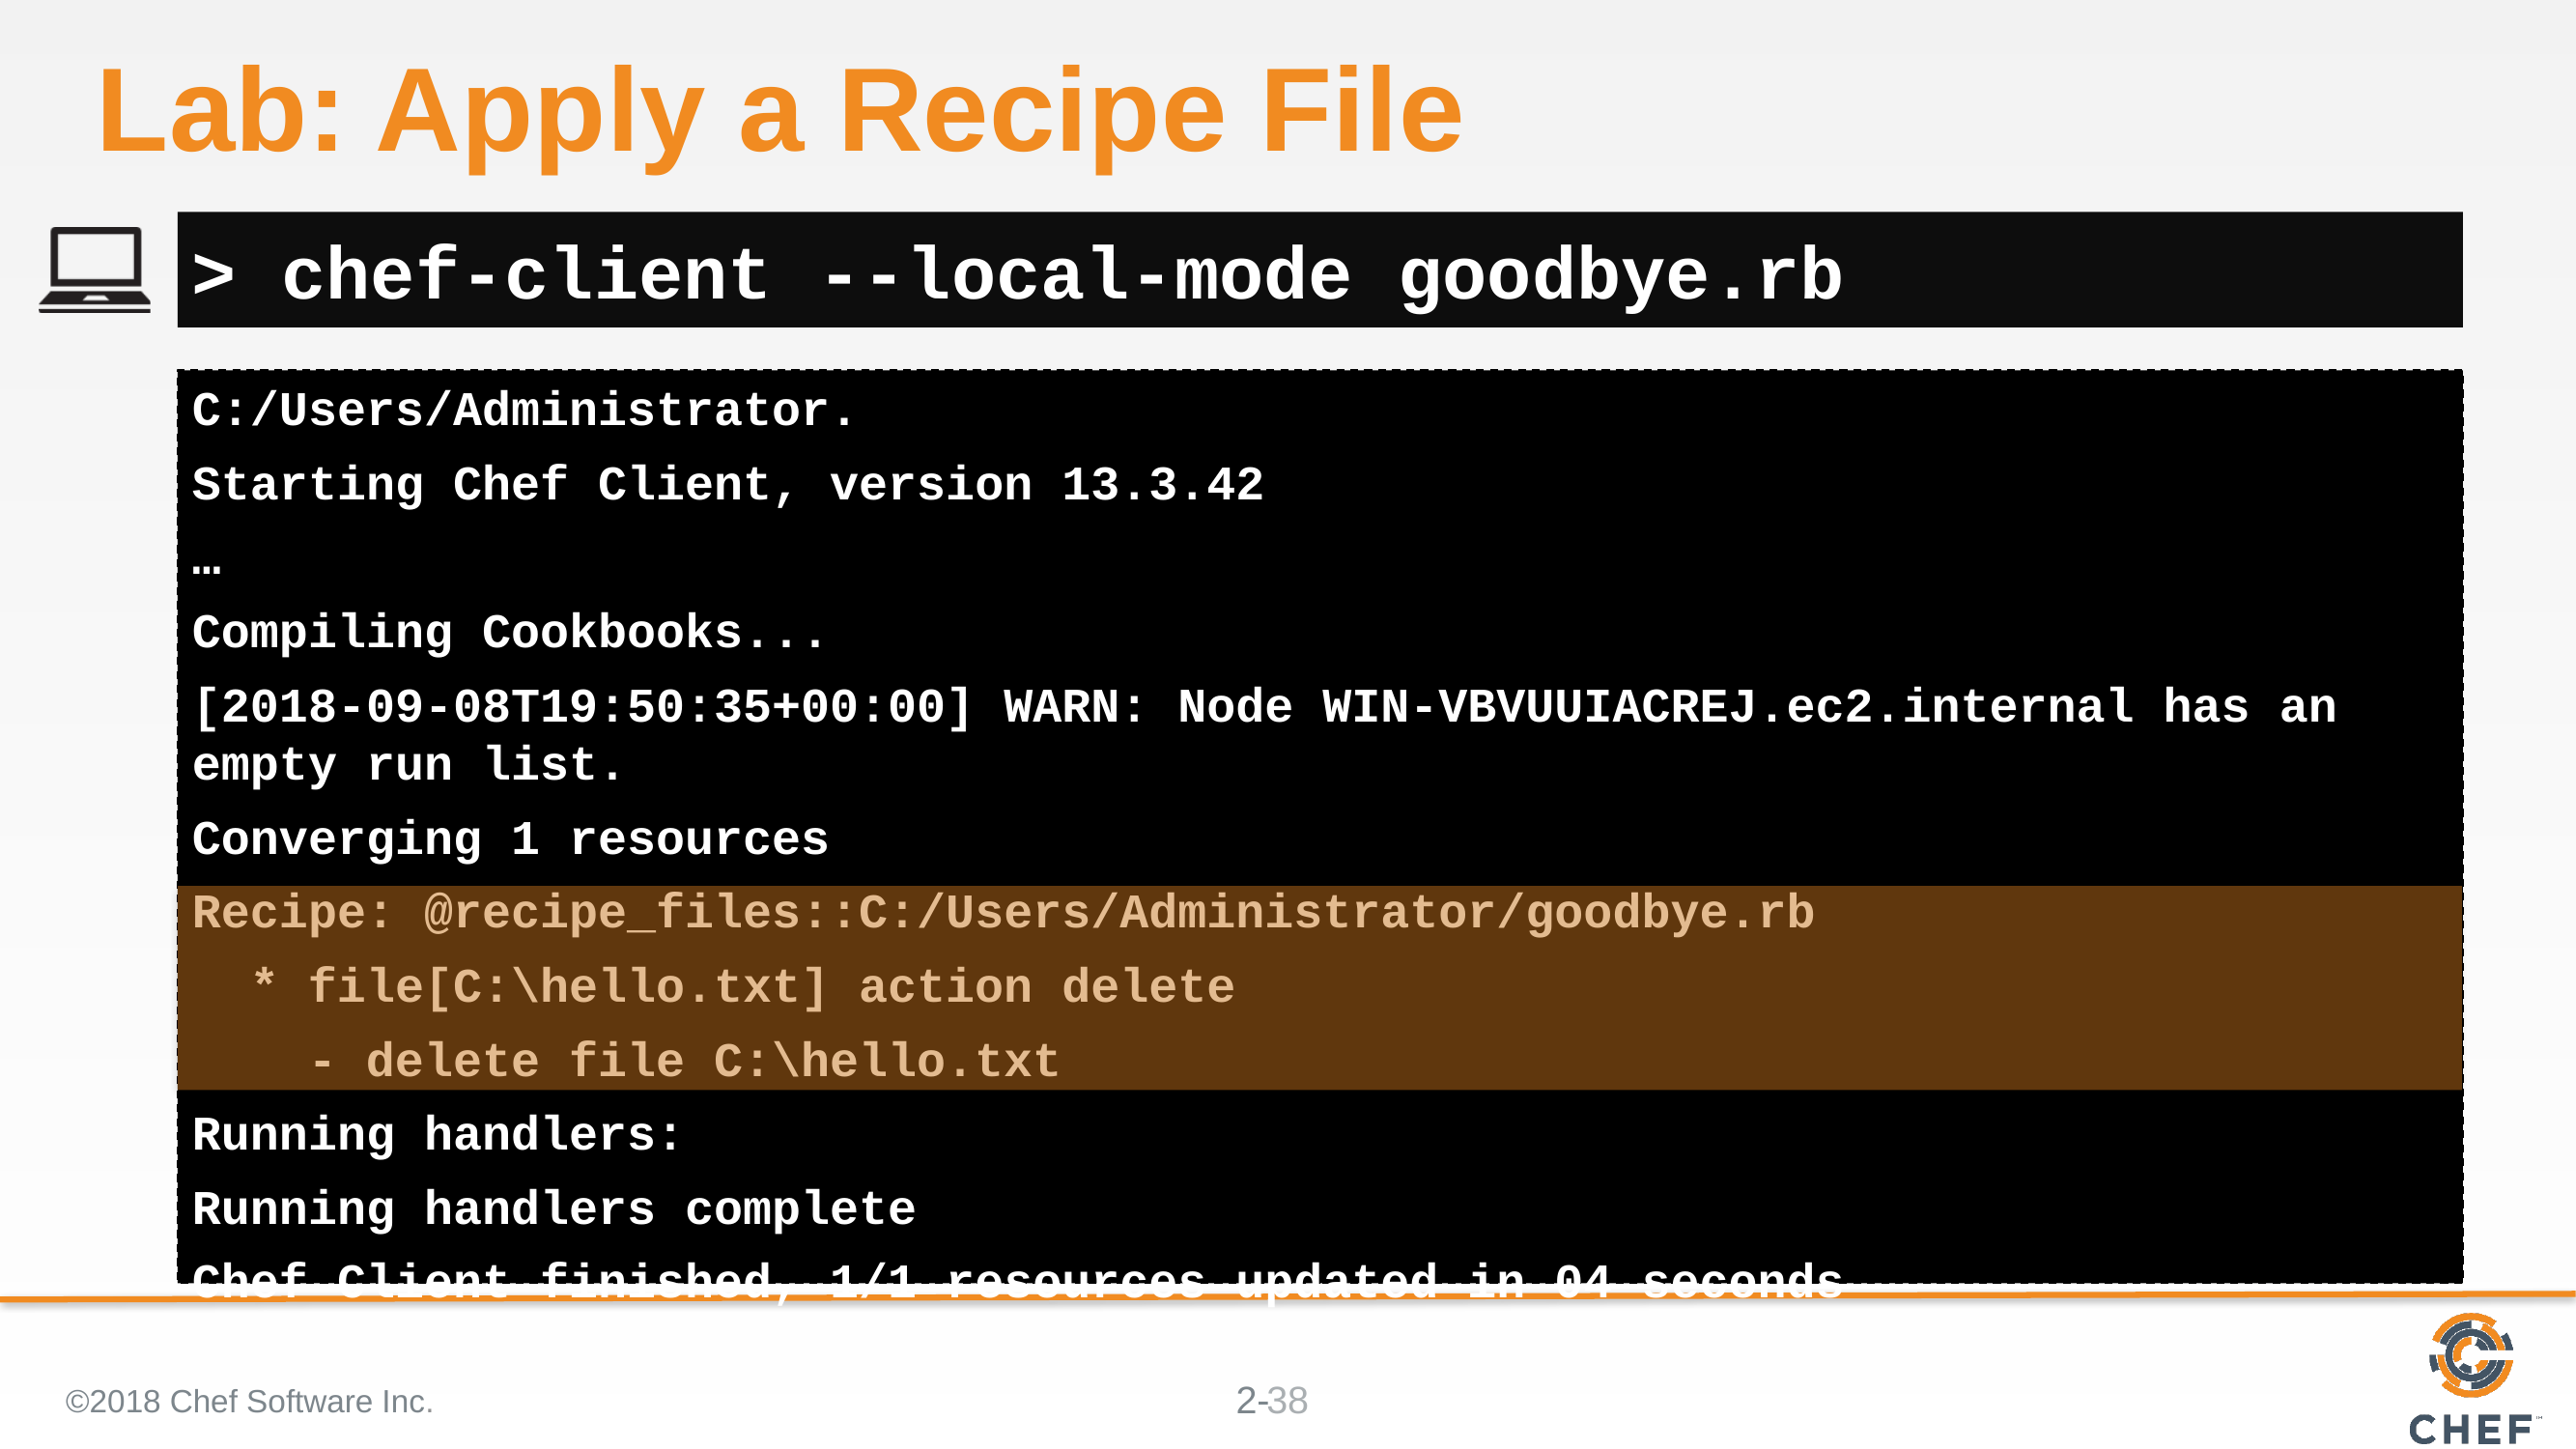

# Lab: Apply a Recipe File
> chef-client --local-mode goodbye.rb
C:/Users/Administrator.
Starting Chef Client, version 13.3.42
…
Compiling Cookbooks...
[2018-09-08T19:50:35+00:00] WARN: Node WIN-VBVUUIACREJ.ec2.internal has an empty run list.
Converging 1 resources
Recipe: @recipe_files::C:/Users/Administrator/goodbye.rb
  * file[C:\hello.txt] action delete
    - delete file C:\hello.txt
Running handlers:
Running handlers complete
Chef Client finished, 1/1 resources updated in 04 seconds

©2018 Chef Software Inc.
38